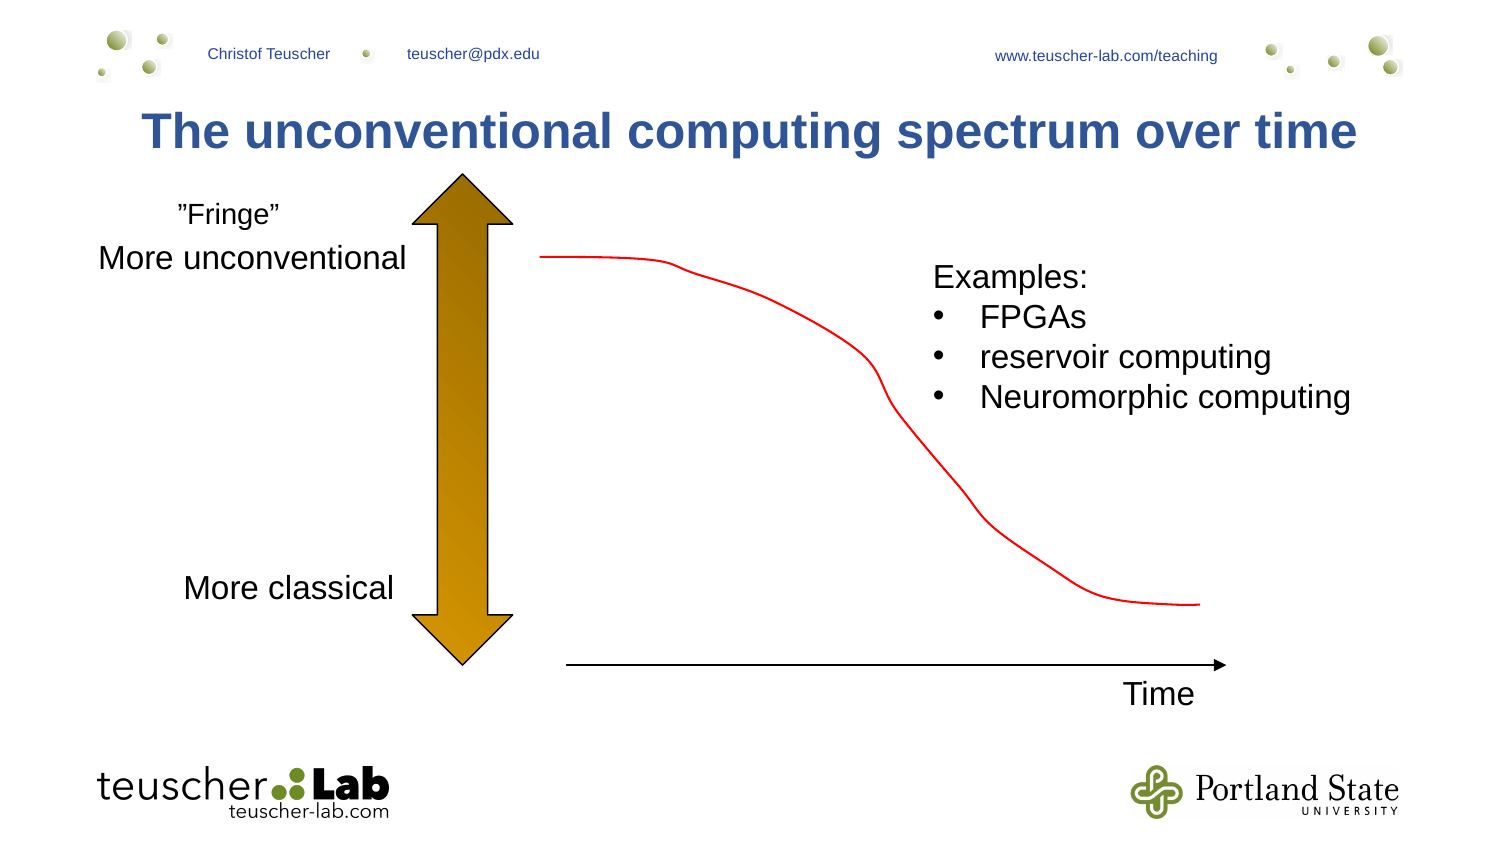

# The unconventional computing spectrum over time
”Fringe”
More unconventional
Examples:
FPGAs
reservoir computing
Neuromorphic computing

More classical
Time